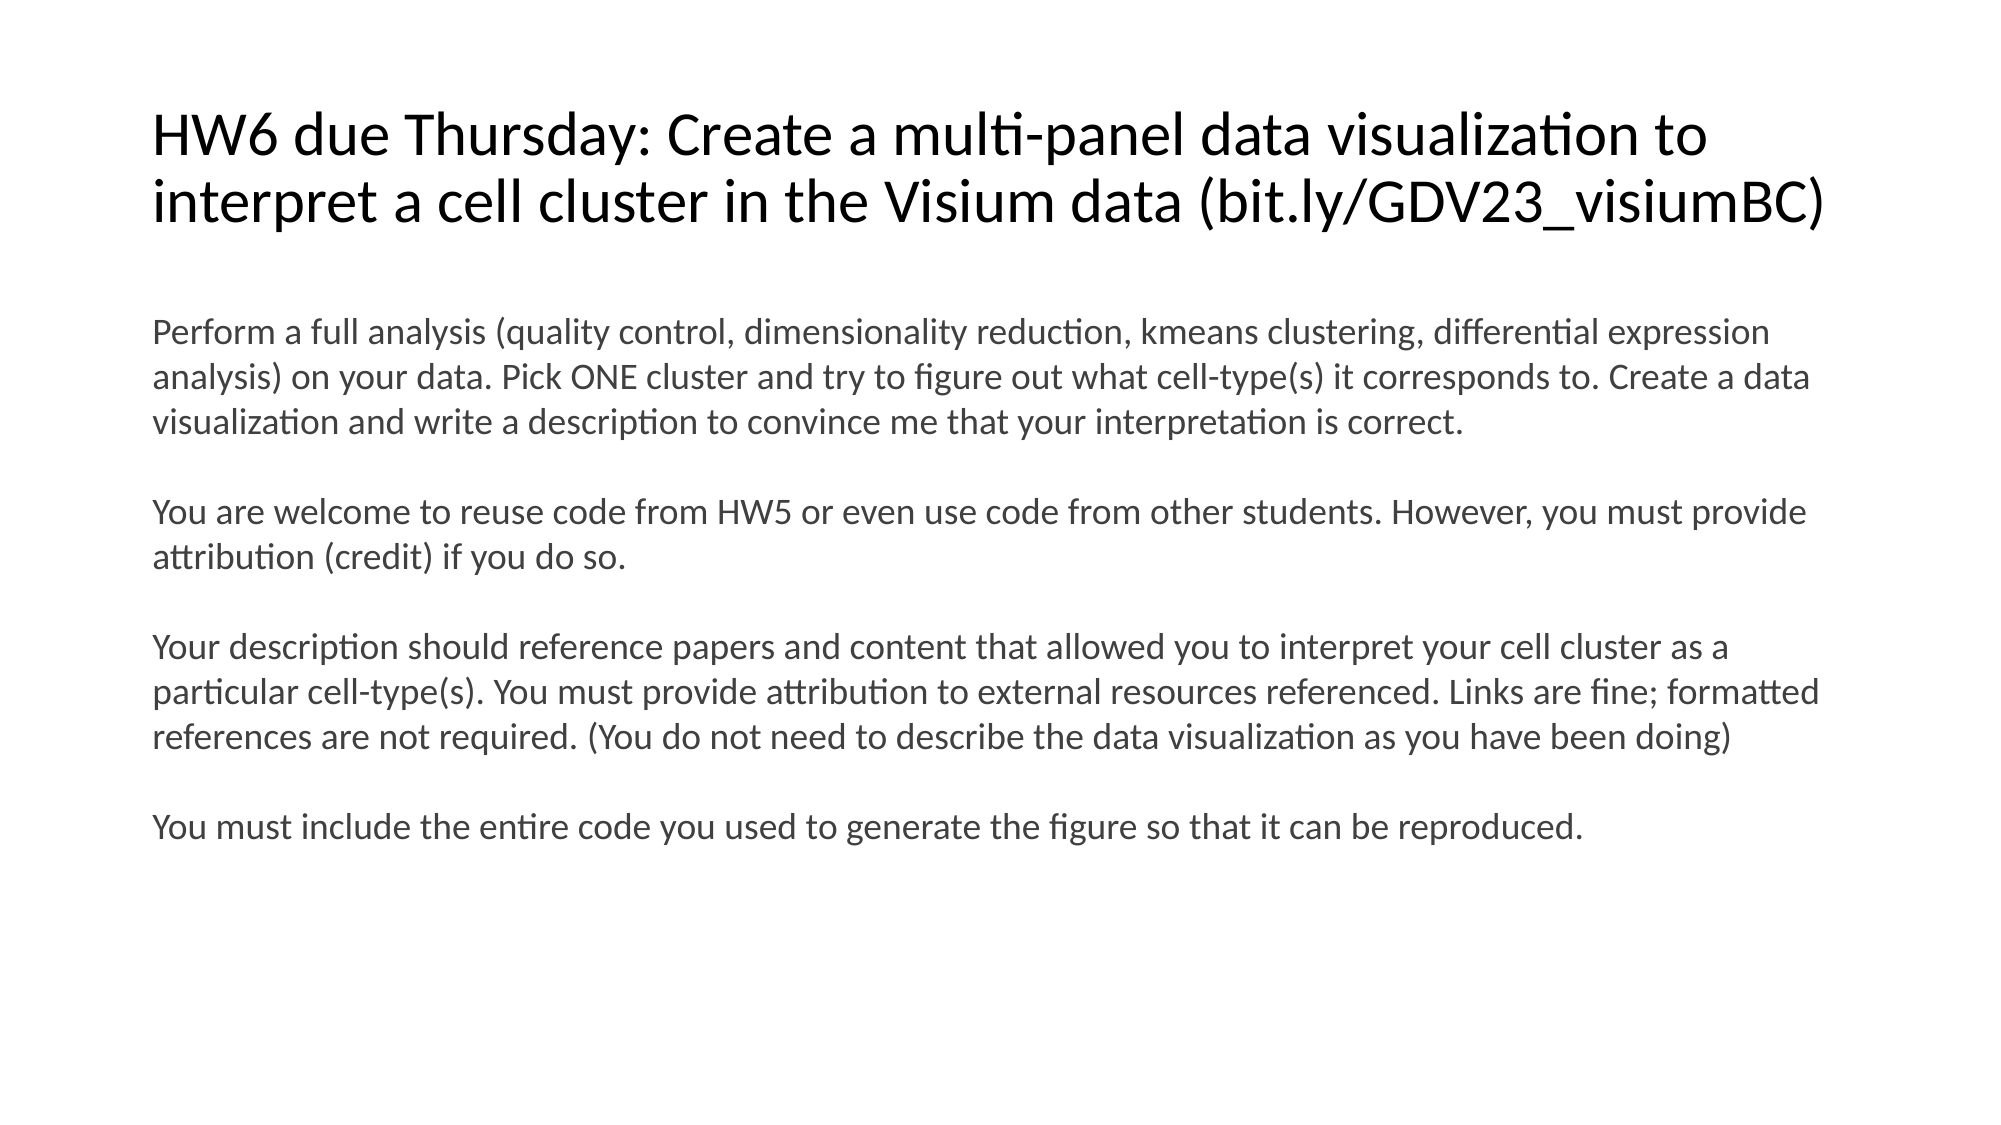

# HW6 due Thursday: Create a multi-panel data visualization to interpret a cell cluster in the Visium data (bit.ly/GDV23_visiumBC)
Perform a full analysis (quality control, dimensionality reduction, kmeans clustering, differential expression analysis) on your data. Pick ONE cluster and try to figure out what cell-type(s) it corresponds to. Create a data visualization and write a description to convince me that your interpretation is correct.

You are welcome to reuse code from HW5 or even use code from other students. However, you must provide attribution (credit) if you do so.

Your description should reference papers and content that allowed you to interpret your cell cluster as a particular cell-type(s). You must provide attribution to external resources referenced. Links are fine; formatted references are not required. (You do not need to describe the data visualization as you have been doing)

You must include the entire code you used to generate the figure so that it can be reproduced.